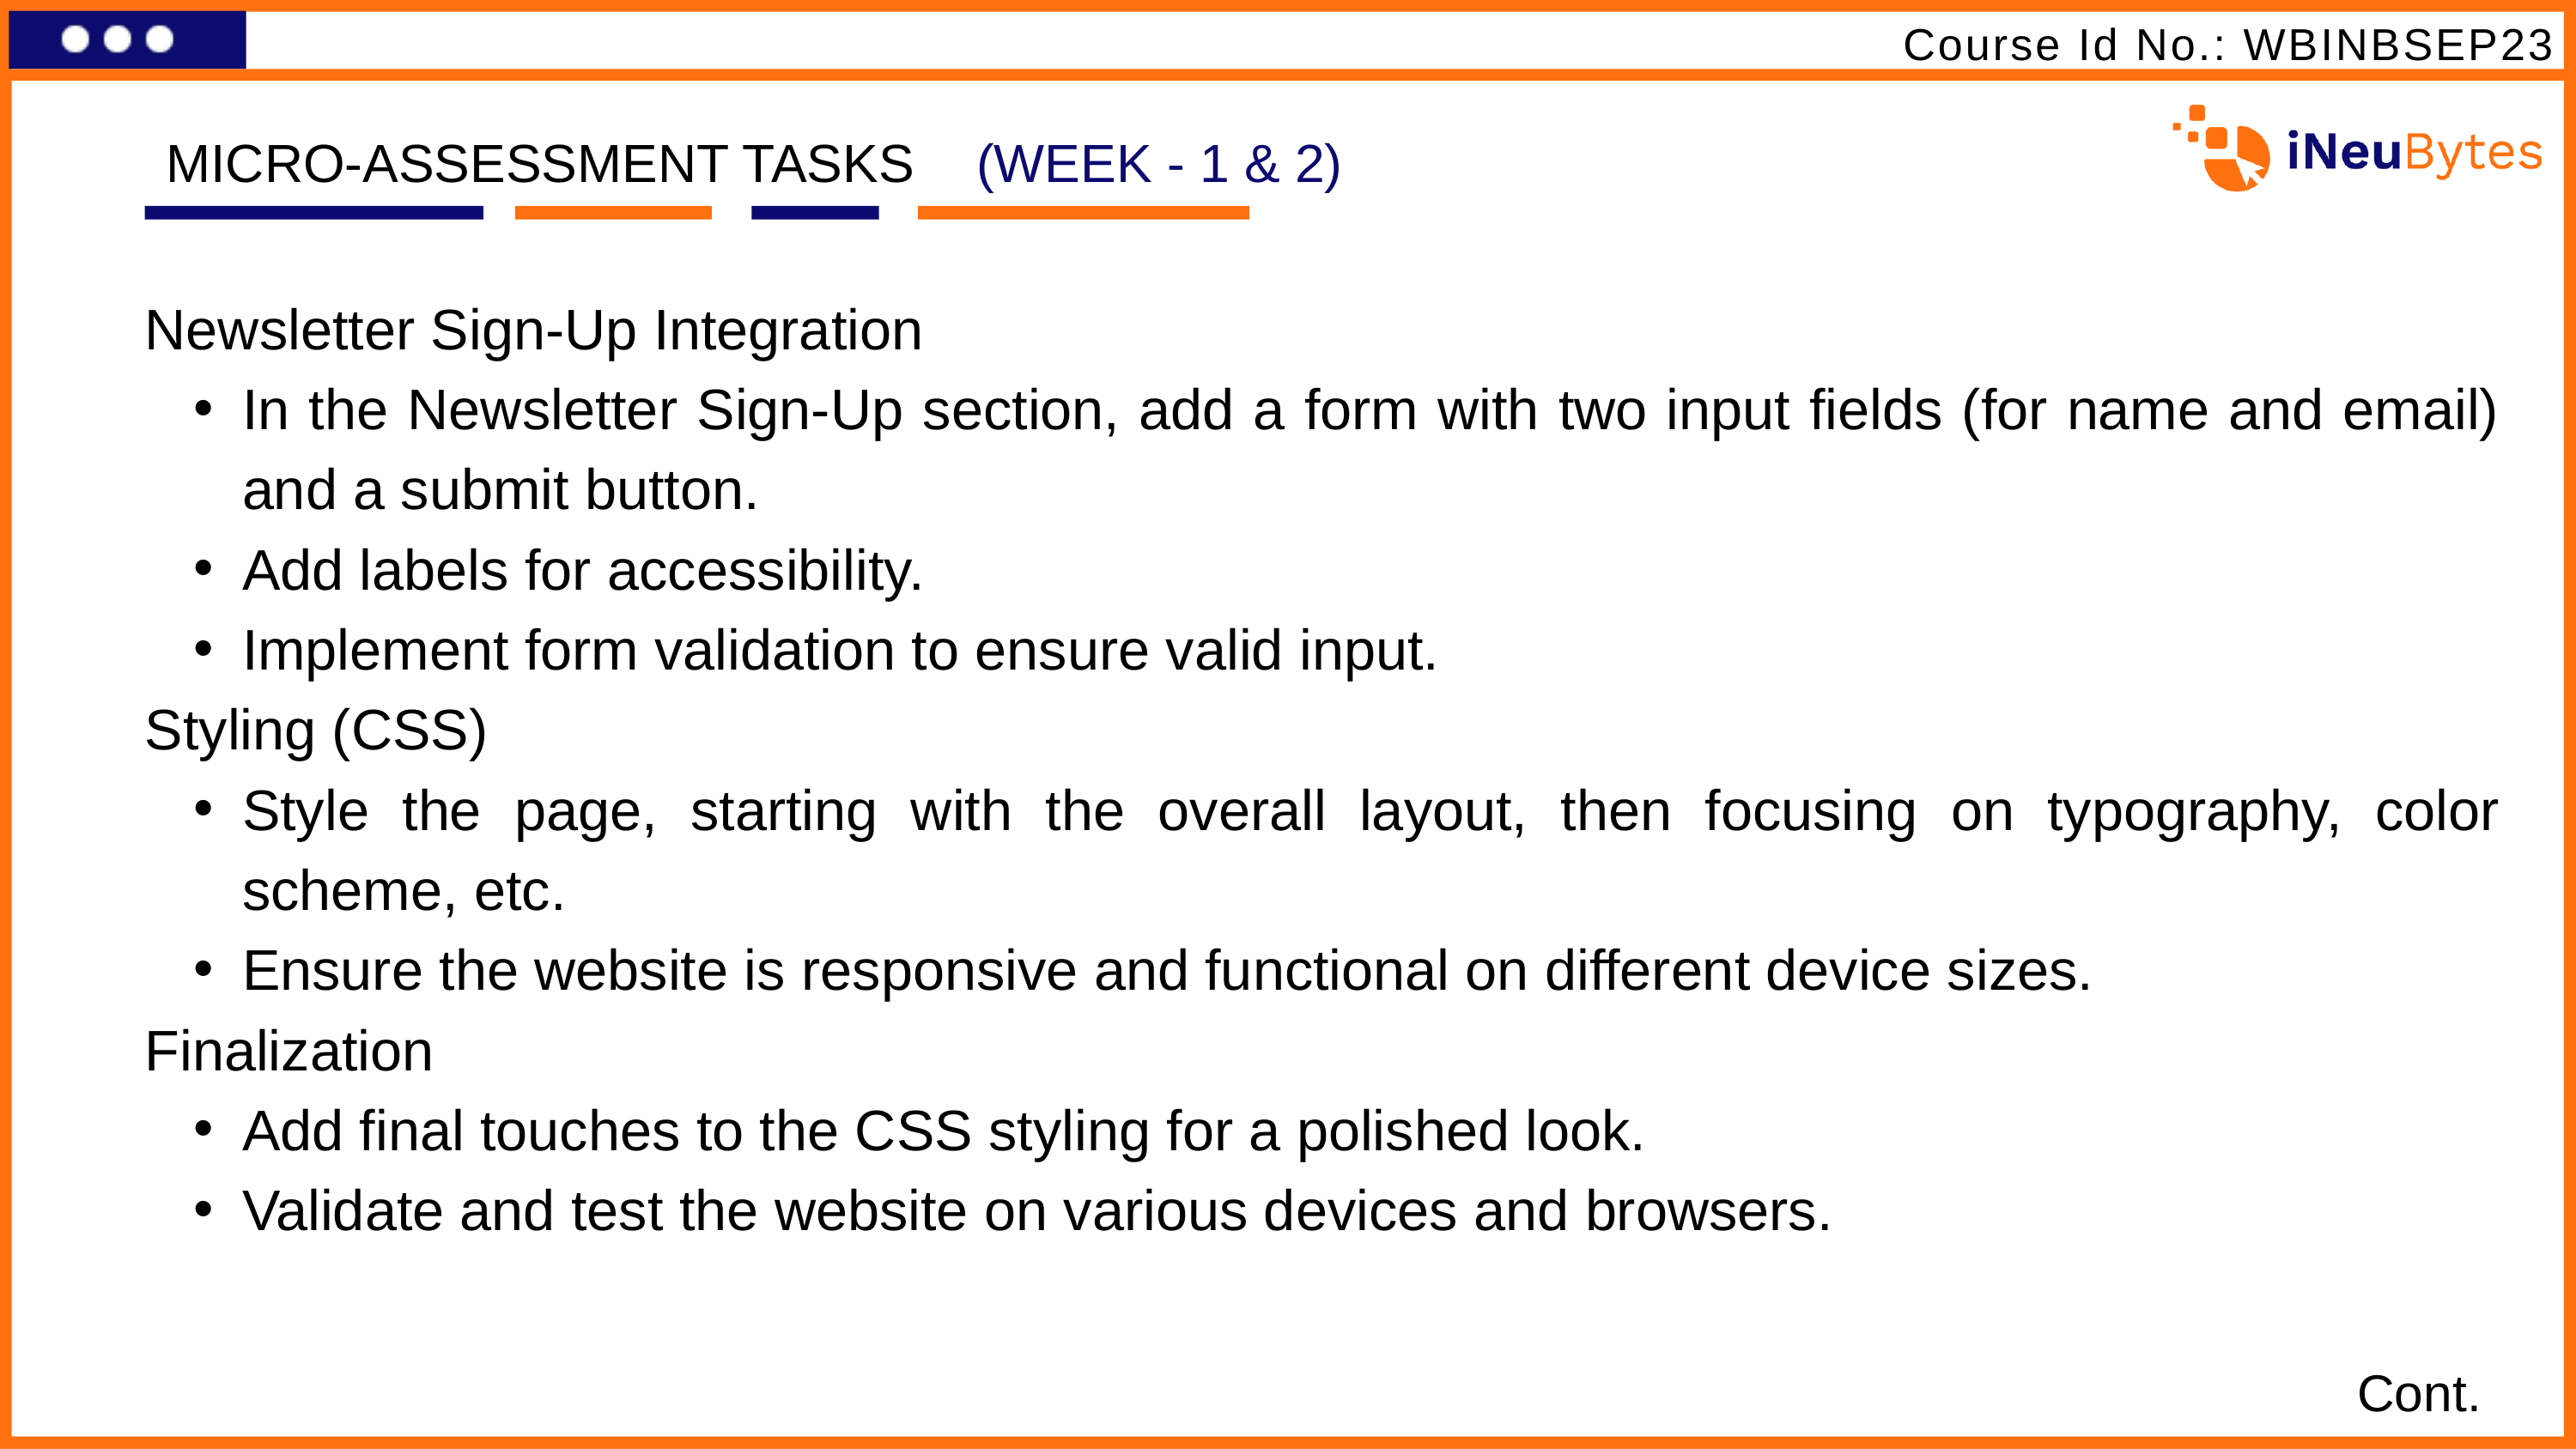

Course Id No.: WBINBSEP23

MICRO-ASSESSMENT TASKS
(WEEK - 1 & 2)

Newsletter Sign-Up Integration
In the Newsletter Sign-Up section, add a form with two input fields (for name and email) and a submit button.
Add labels for accessibility.
Implement form validation to ensure valid input.
Styling (CSS)
Style the page, starting with the overall layout, then focusing on typography, color scheme, etc.
Ensure the website is responsive and functional on different device sizes.
Finalization
Add final touches to the CSS styling for a polished look.
Validate and test the website on various devices and browsers.

Cont.